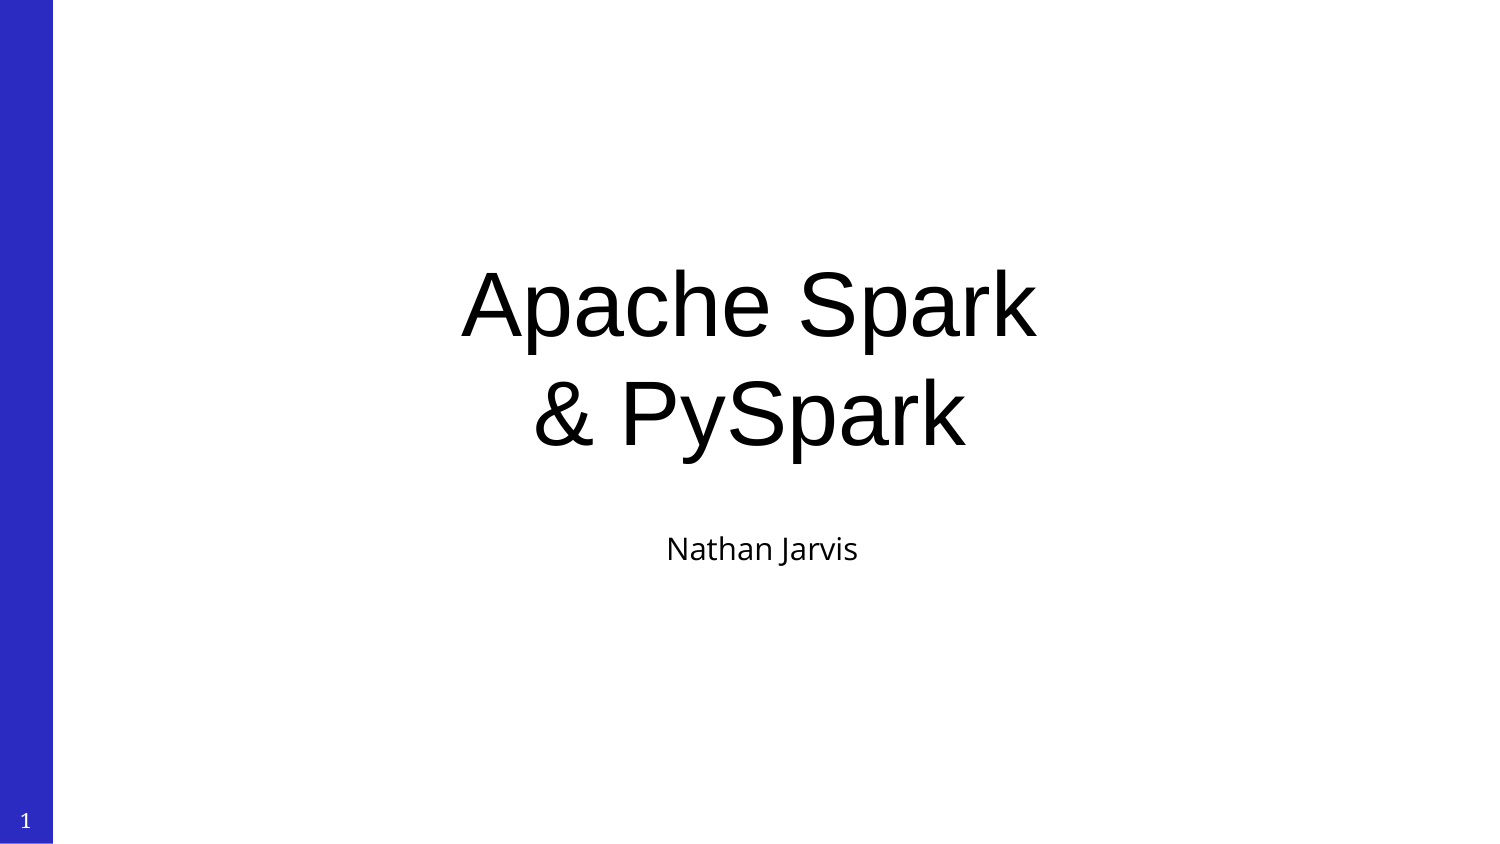

# Apache Spark & PySpark
Nathan Jarvis
1